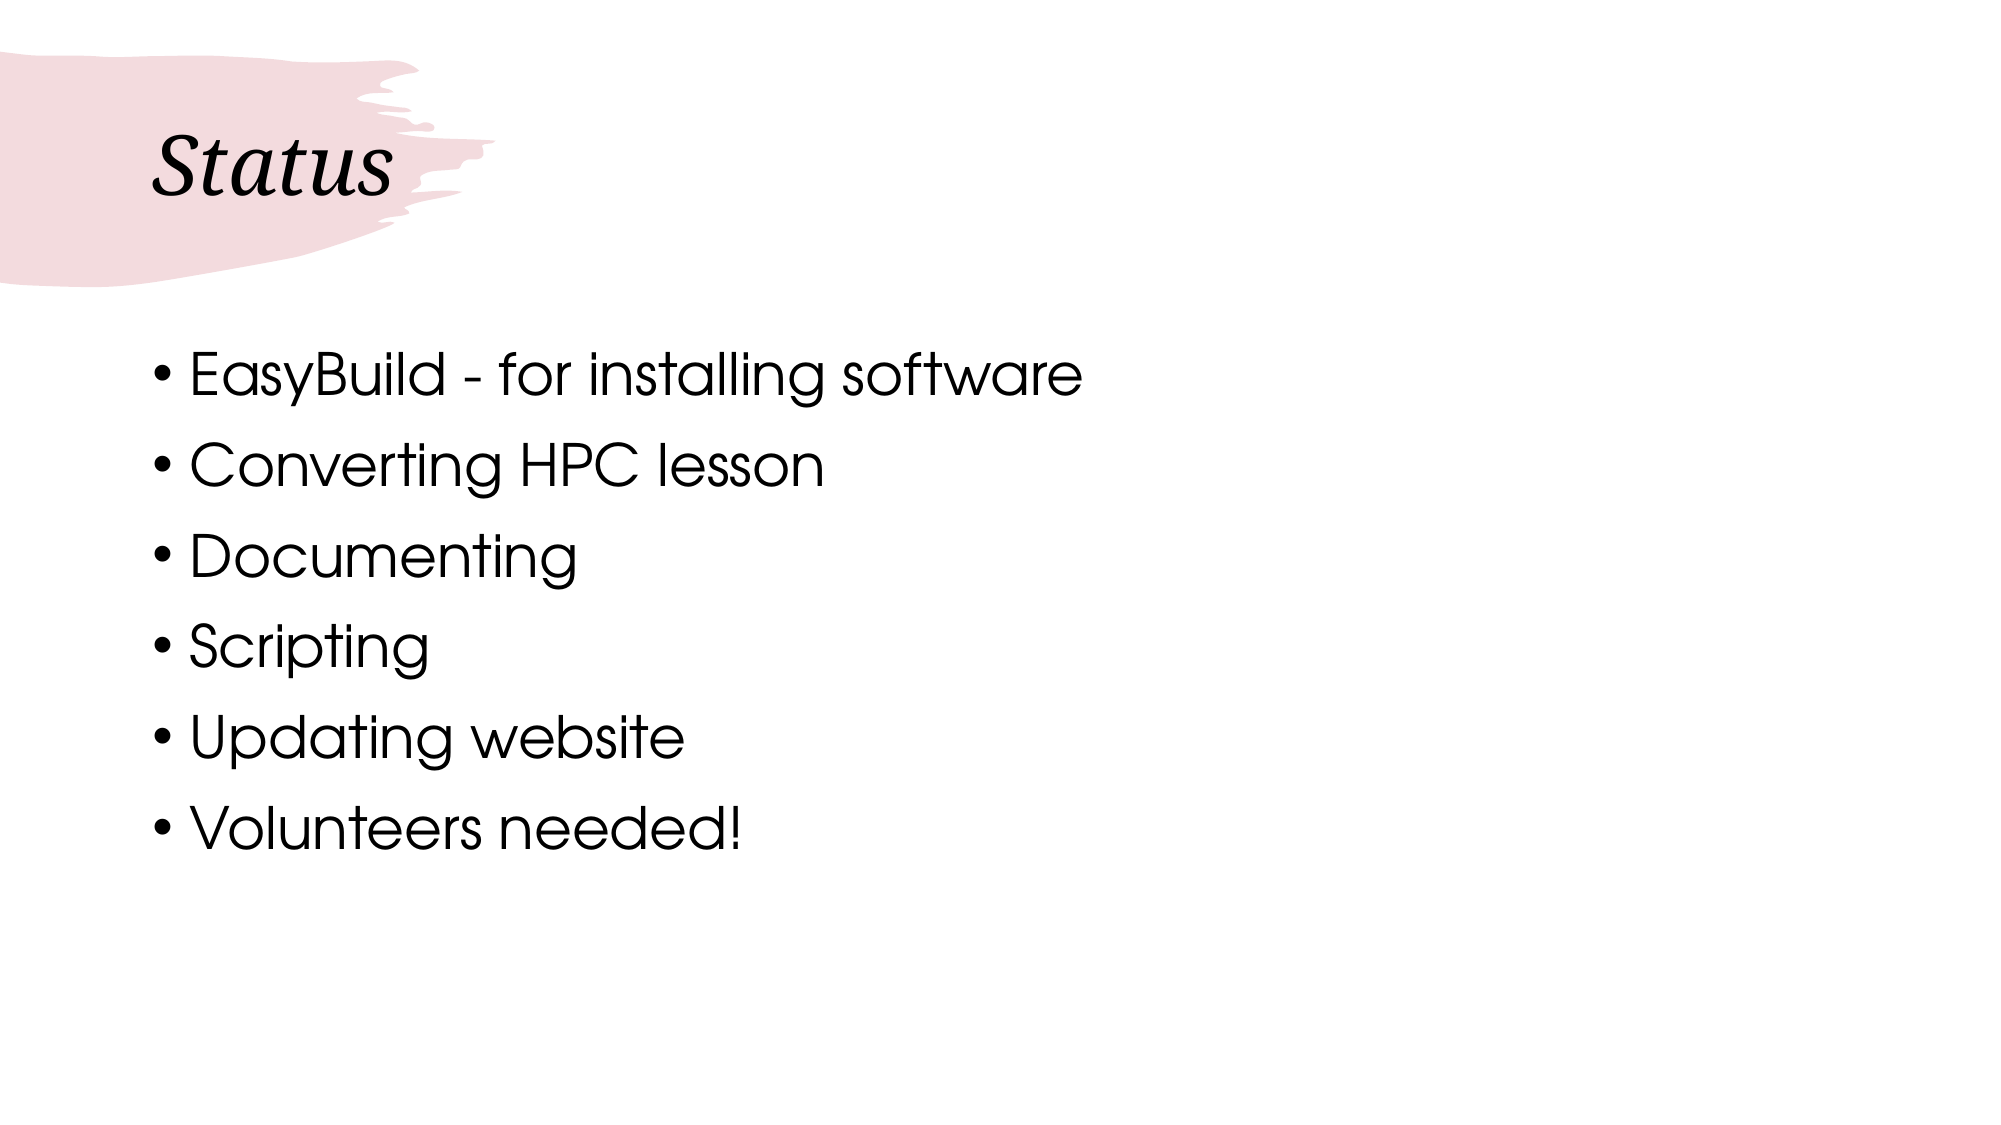

# Status
EasyBuild - for installing software
Converting HPC lesson
Documenting
Scripting
Updating website
Volunteers needed!